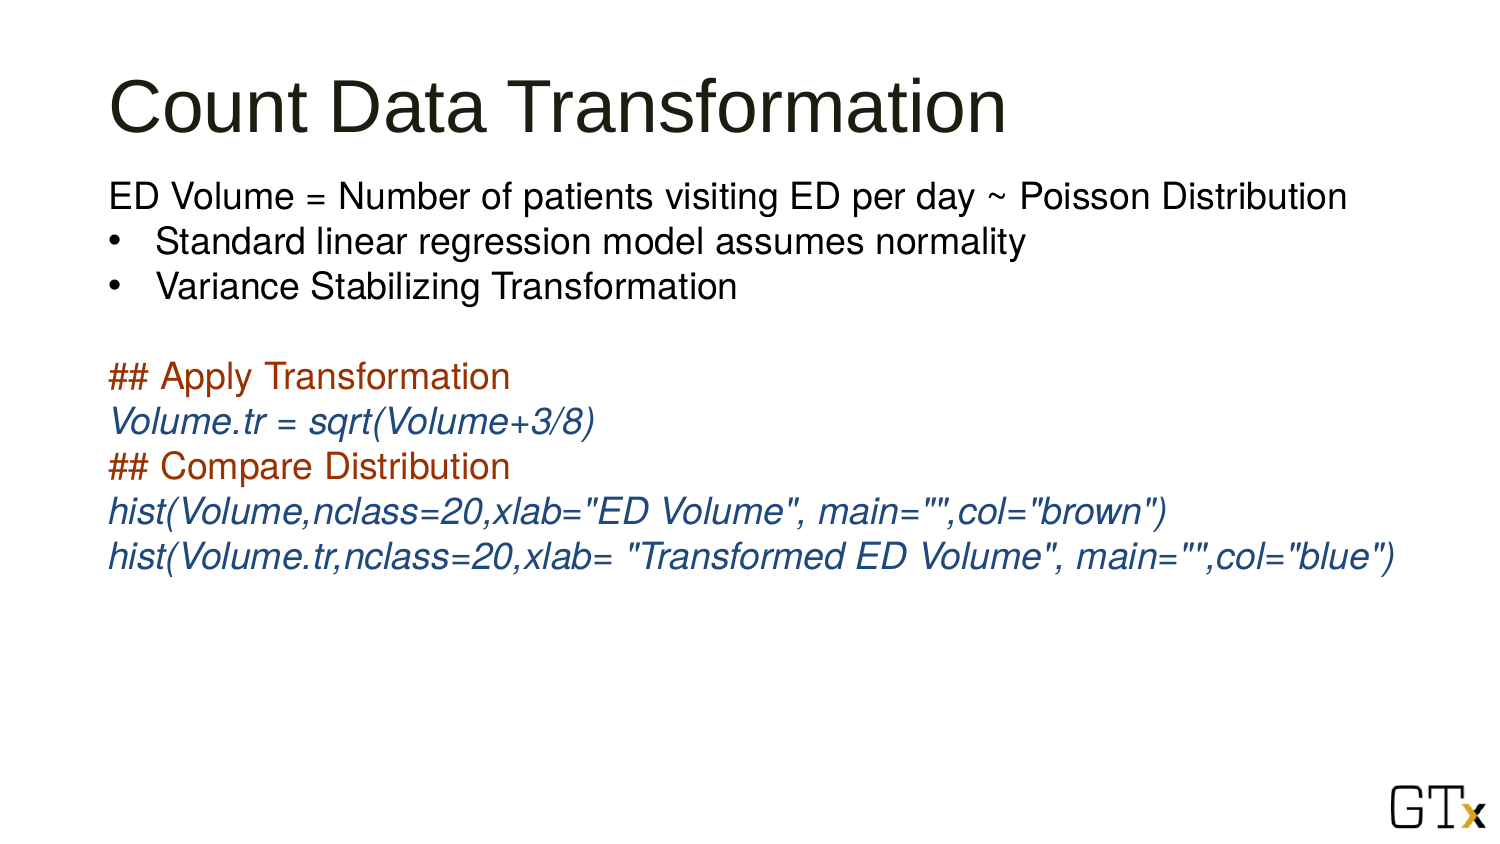

Count Data Transformation
ED Volume = Number of patients visiting ED per day ~ Poisson Distribution
Standard linear regression model assumes normality
Variance Stabilizing Transformation

## Apply Transformation
Volume.tr = sqrt(Volume+3/8)
## Compare Distribution
hist(Volume,nclass=20,xlab="ED Volume", main="",col="brown")
hist(Volume.tr,nclass=20,xlab= "Transformed ED Volume", main="",col="blue")